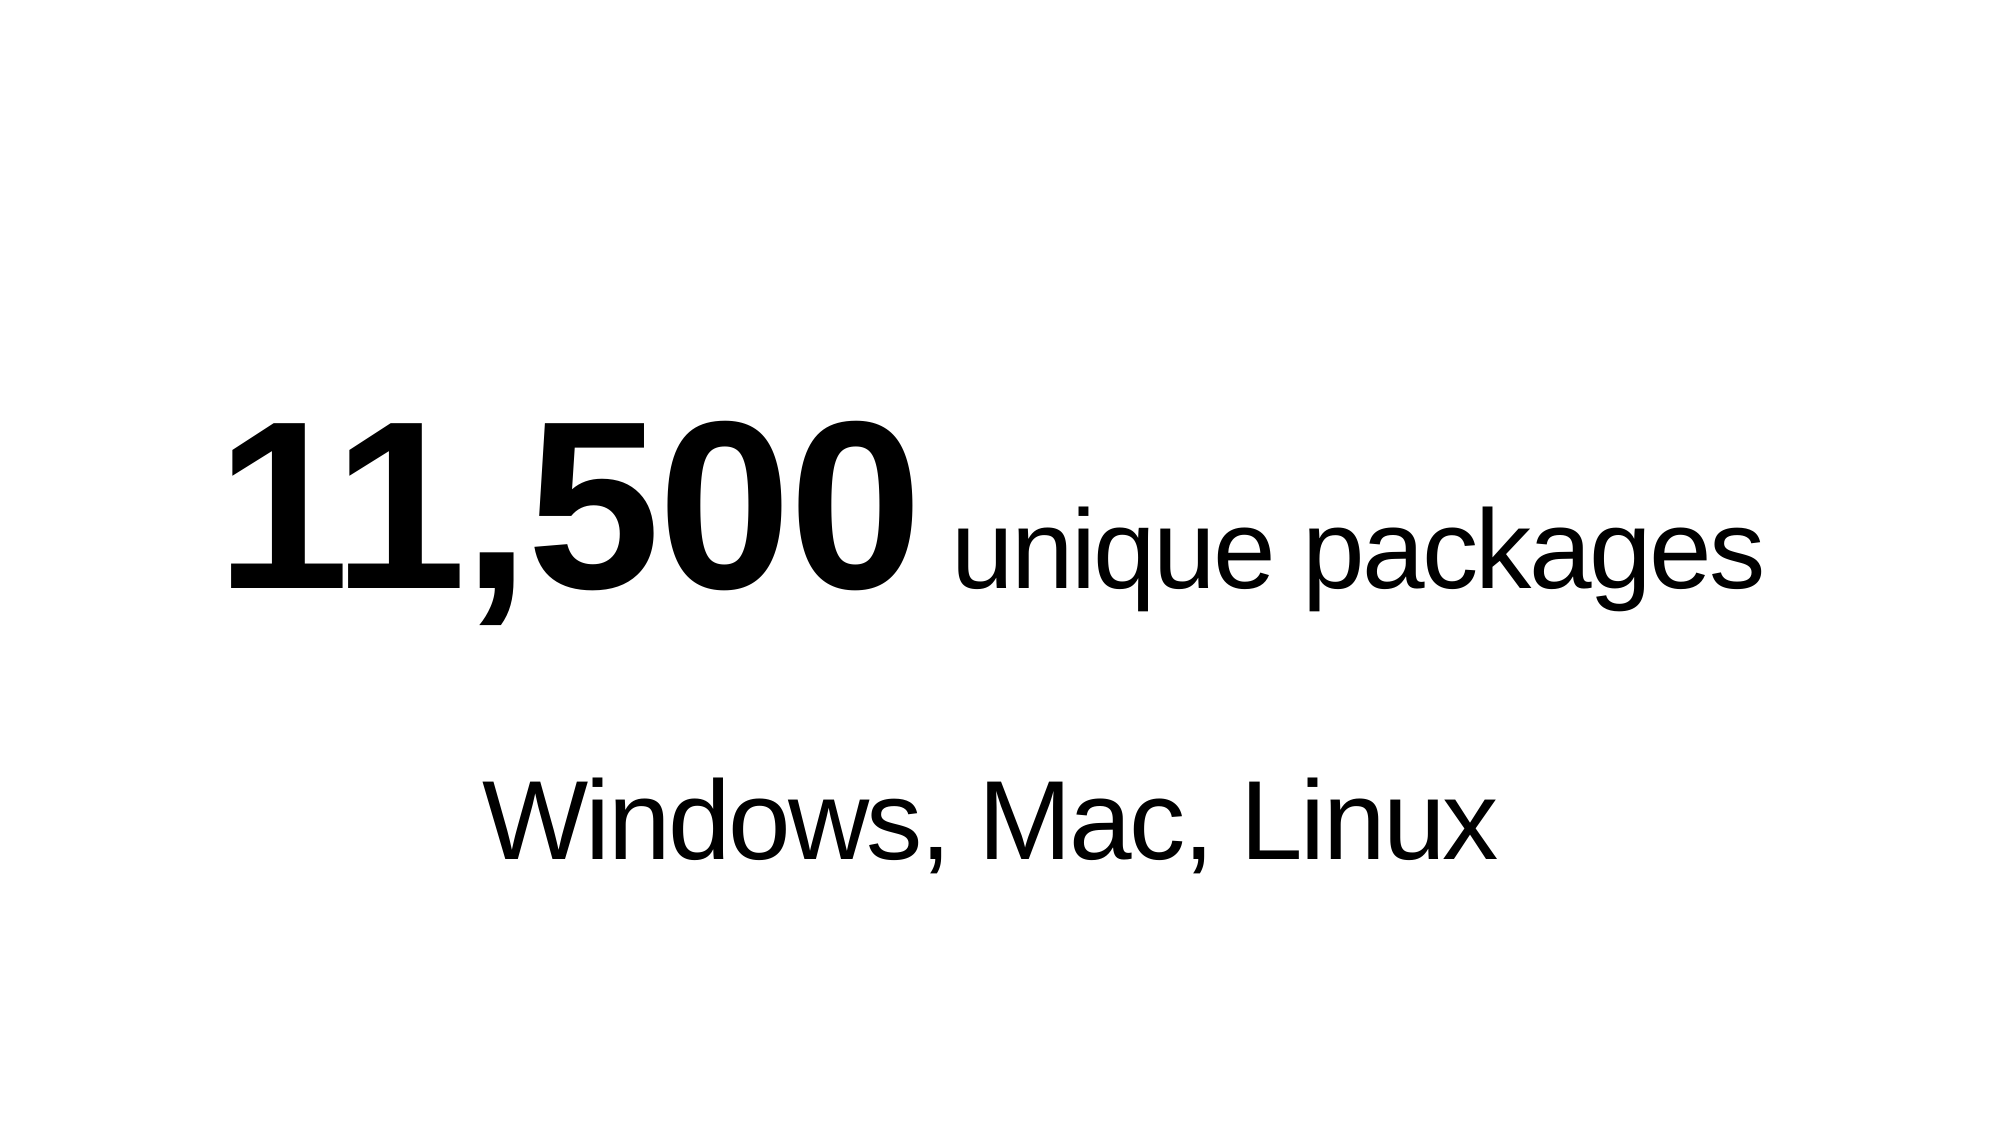

# 11,500 unique packages Windows, Mac, Linux